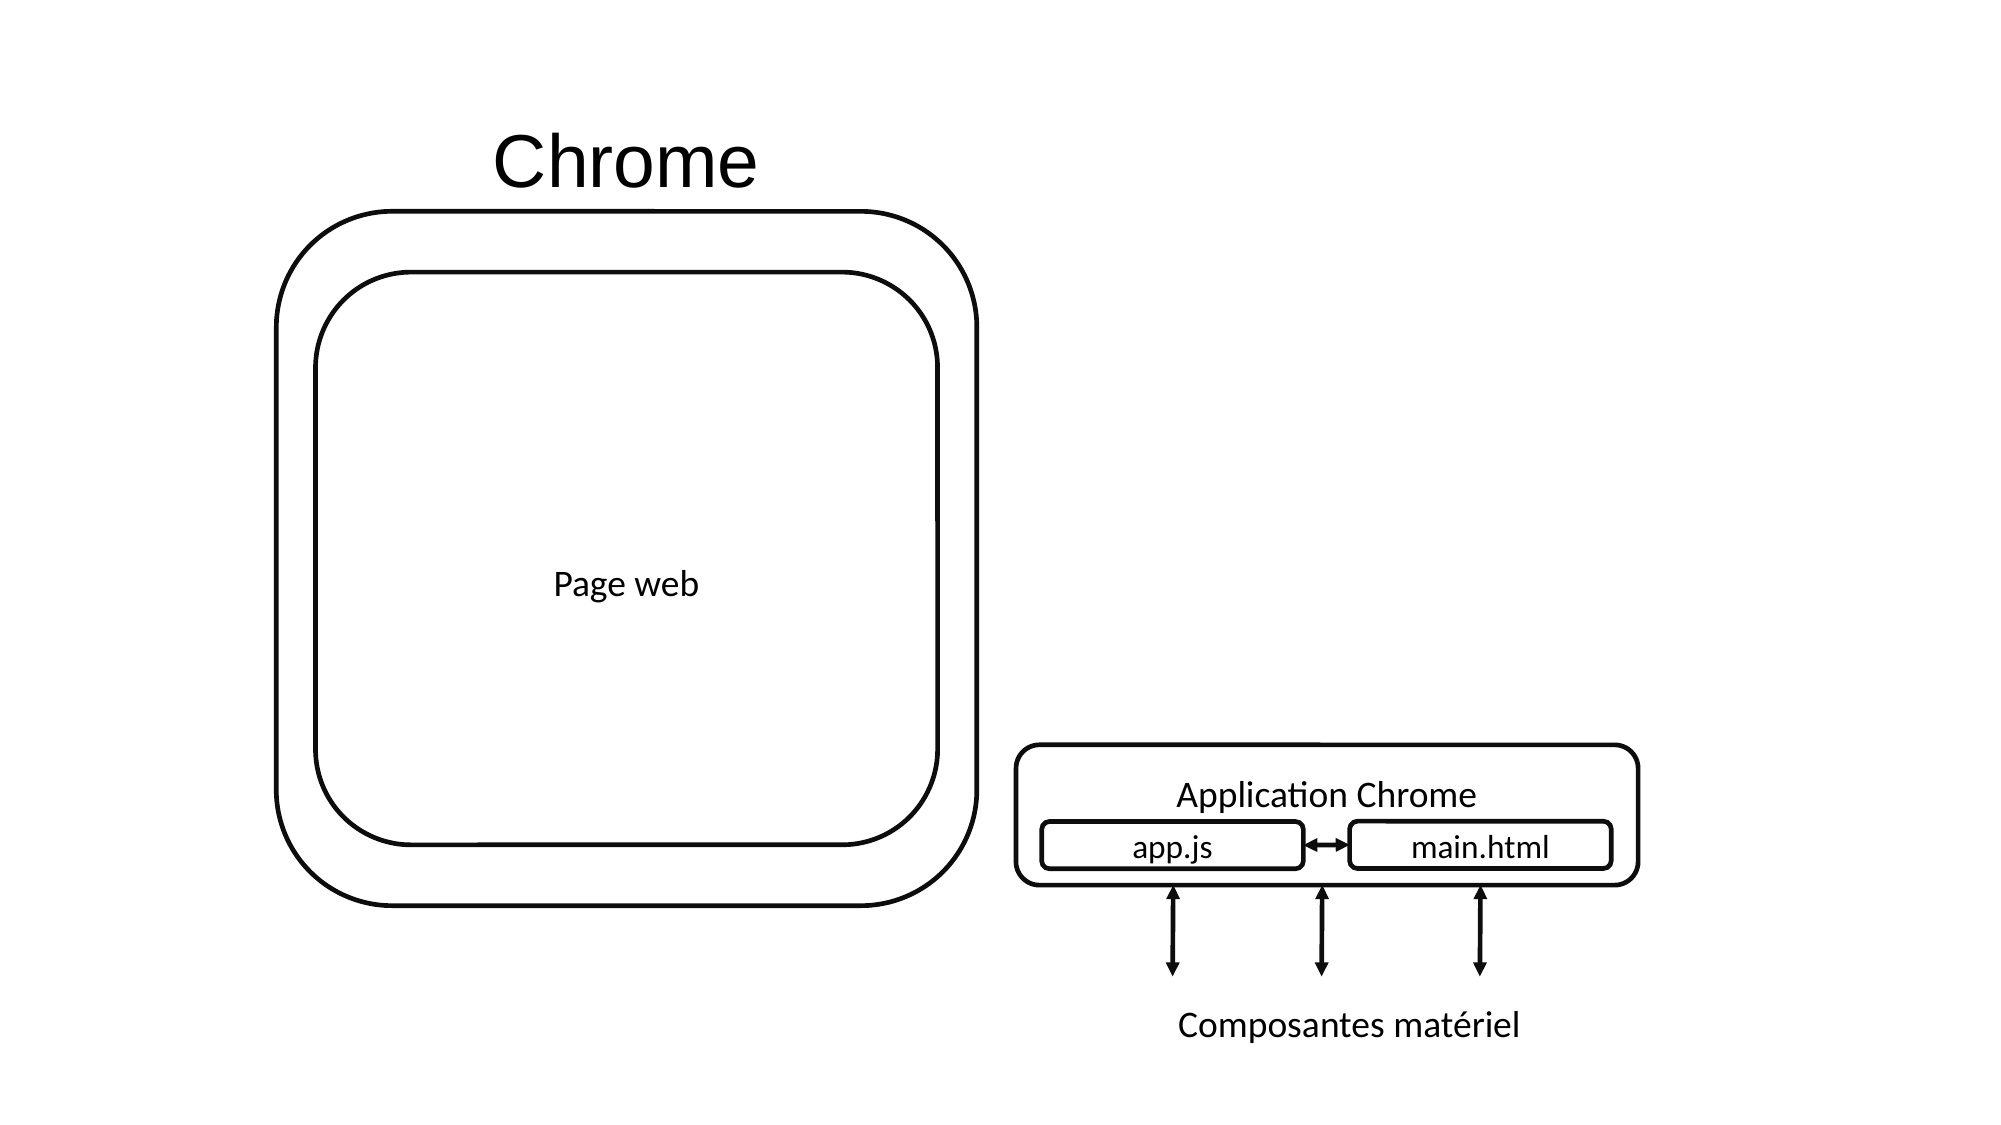

Chrome

Page web
Application Chrome

main.html
app.js
Composantes matériel